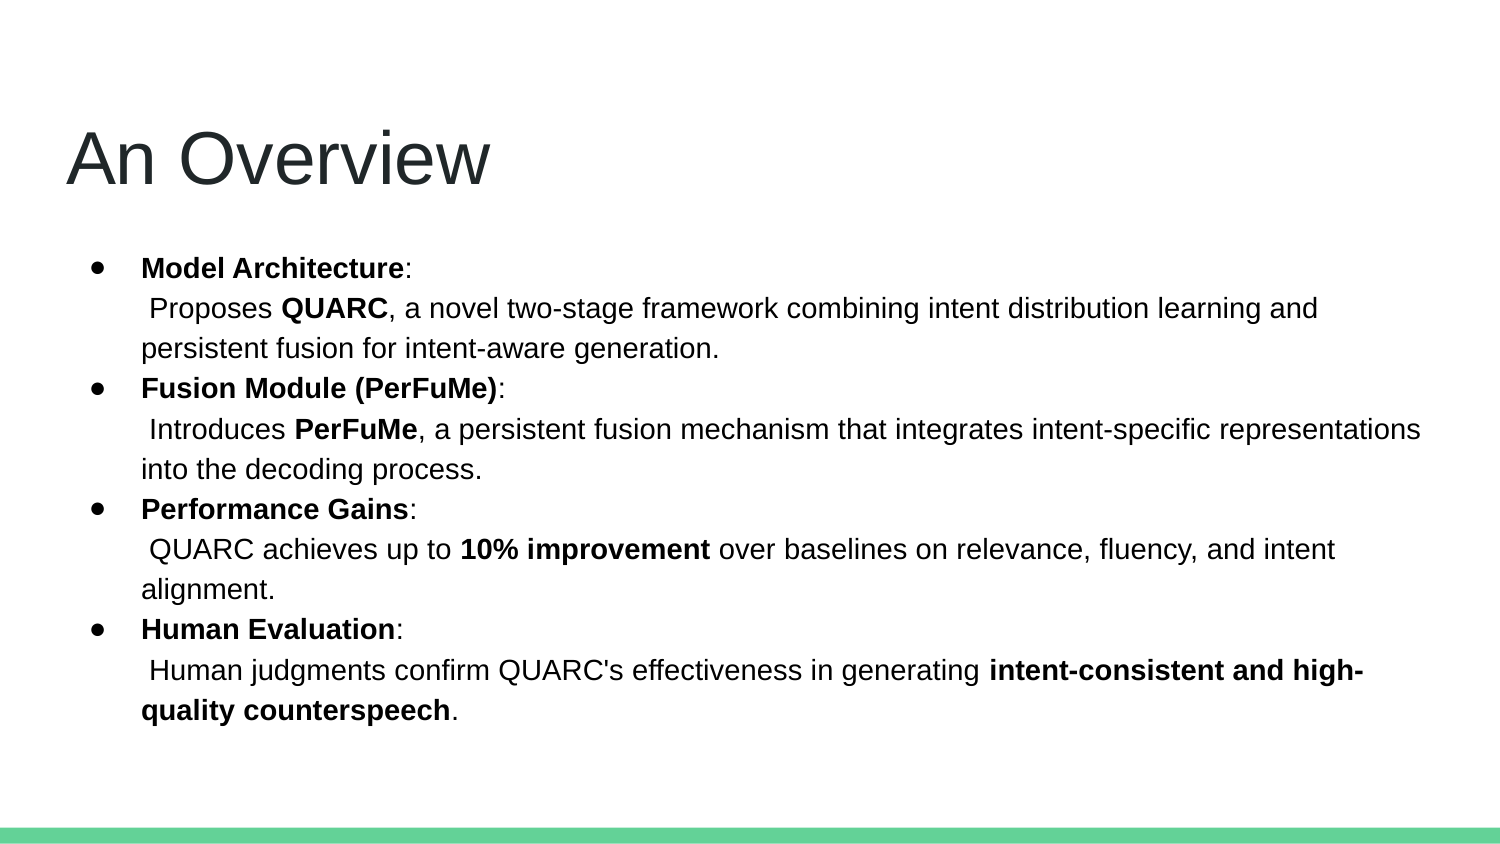

# An Overview

Model Architecture:
 Proposes QUARC, a novel two-stage framework combining intent distribution learning and persistent fusion for intent-aware generation.
Fusion Module (PerFuMe):
 Introduces PerFuMe, a persistent fusion mechanism that integrates intent-specific representations into the decoding process.
Performance Gains:
 QUARC achieves up to 10% improvement over baselines on relevance, fluency, and intent alignment.
Human Evaluation:
 Human judgments confirm QUARC's effectiveness in generating intent-consistent and high-quality counterspeech.